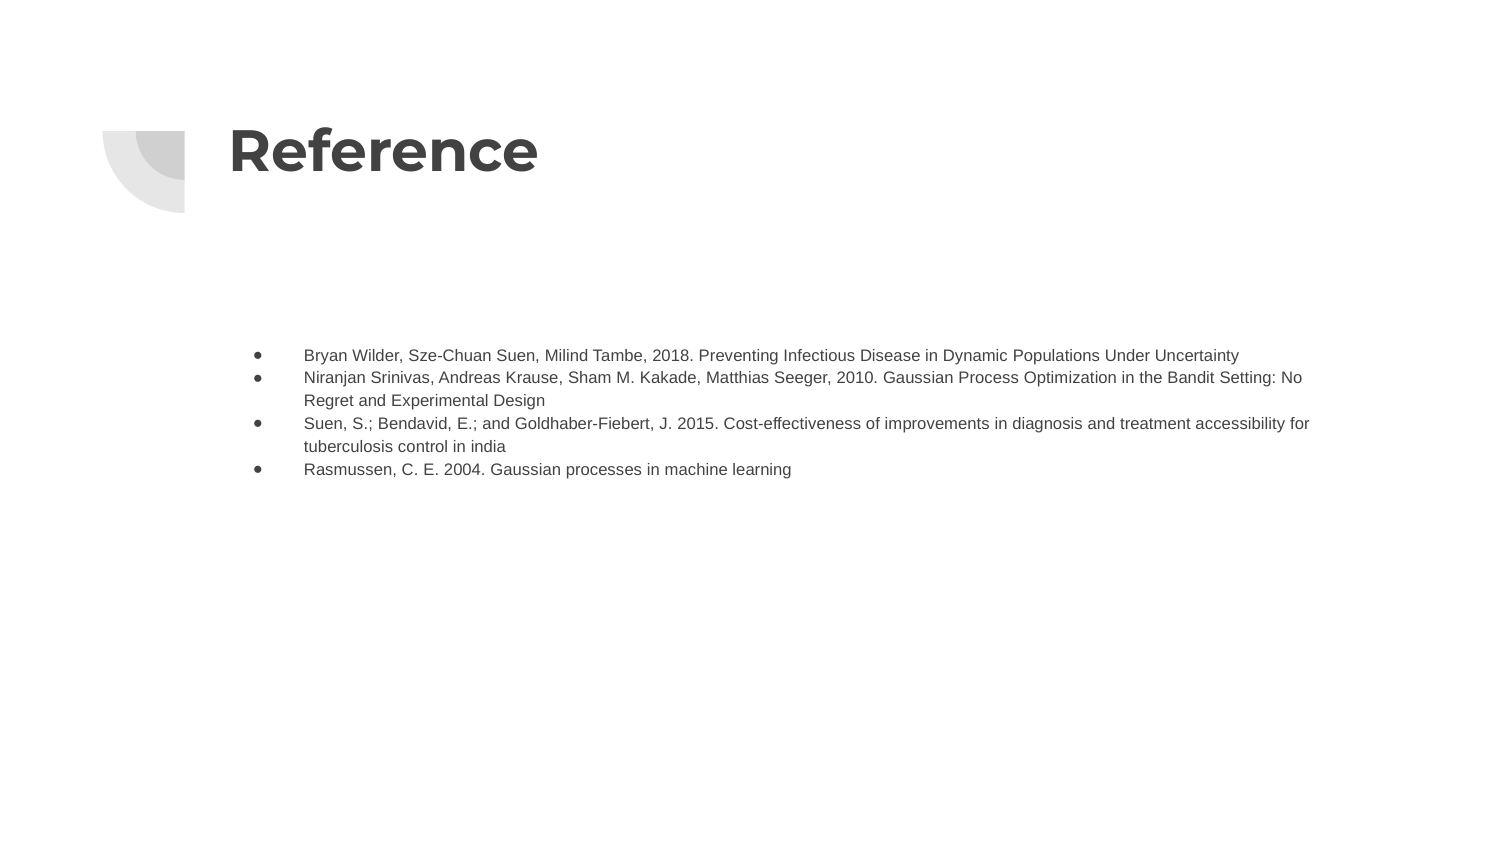

# Reference
Bryan Wilder, Sze-Chuan Suen, Milind Tambe, 2018. Preventing Infectious Disease in Dynamic Populations Under Uncertainty
Niranjan Srinivas, Andreas Krause, Sham M. Kakade, Matthias Seeger, 2010. Gaussian Process Optimization in the Bandit Setting: No Regret and Experimental Design
Suen, S.; Bendavid, E.; and Goldhaber-Fiebert, J. 2015. Cost-effectiveness of improvements in diagnosis and treatment accessibility for tuberculosis control in india
Rasmussen, C. E. 2004. Gaussian processes in machine learning